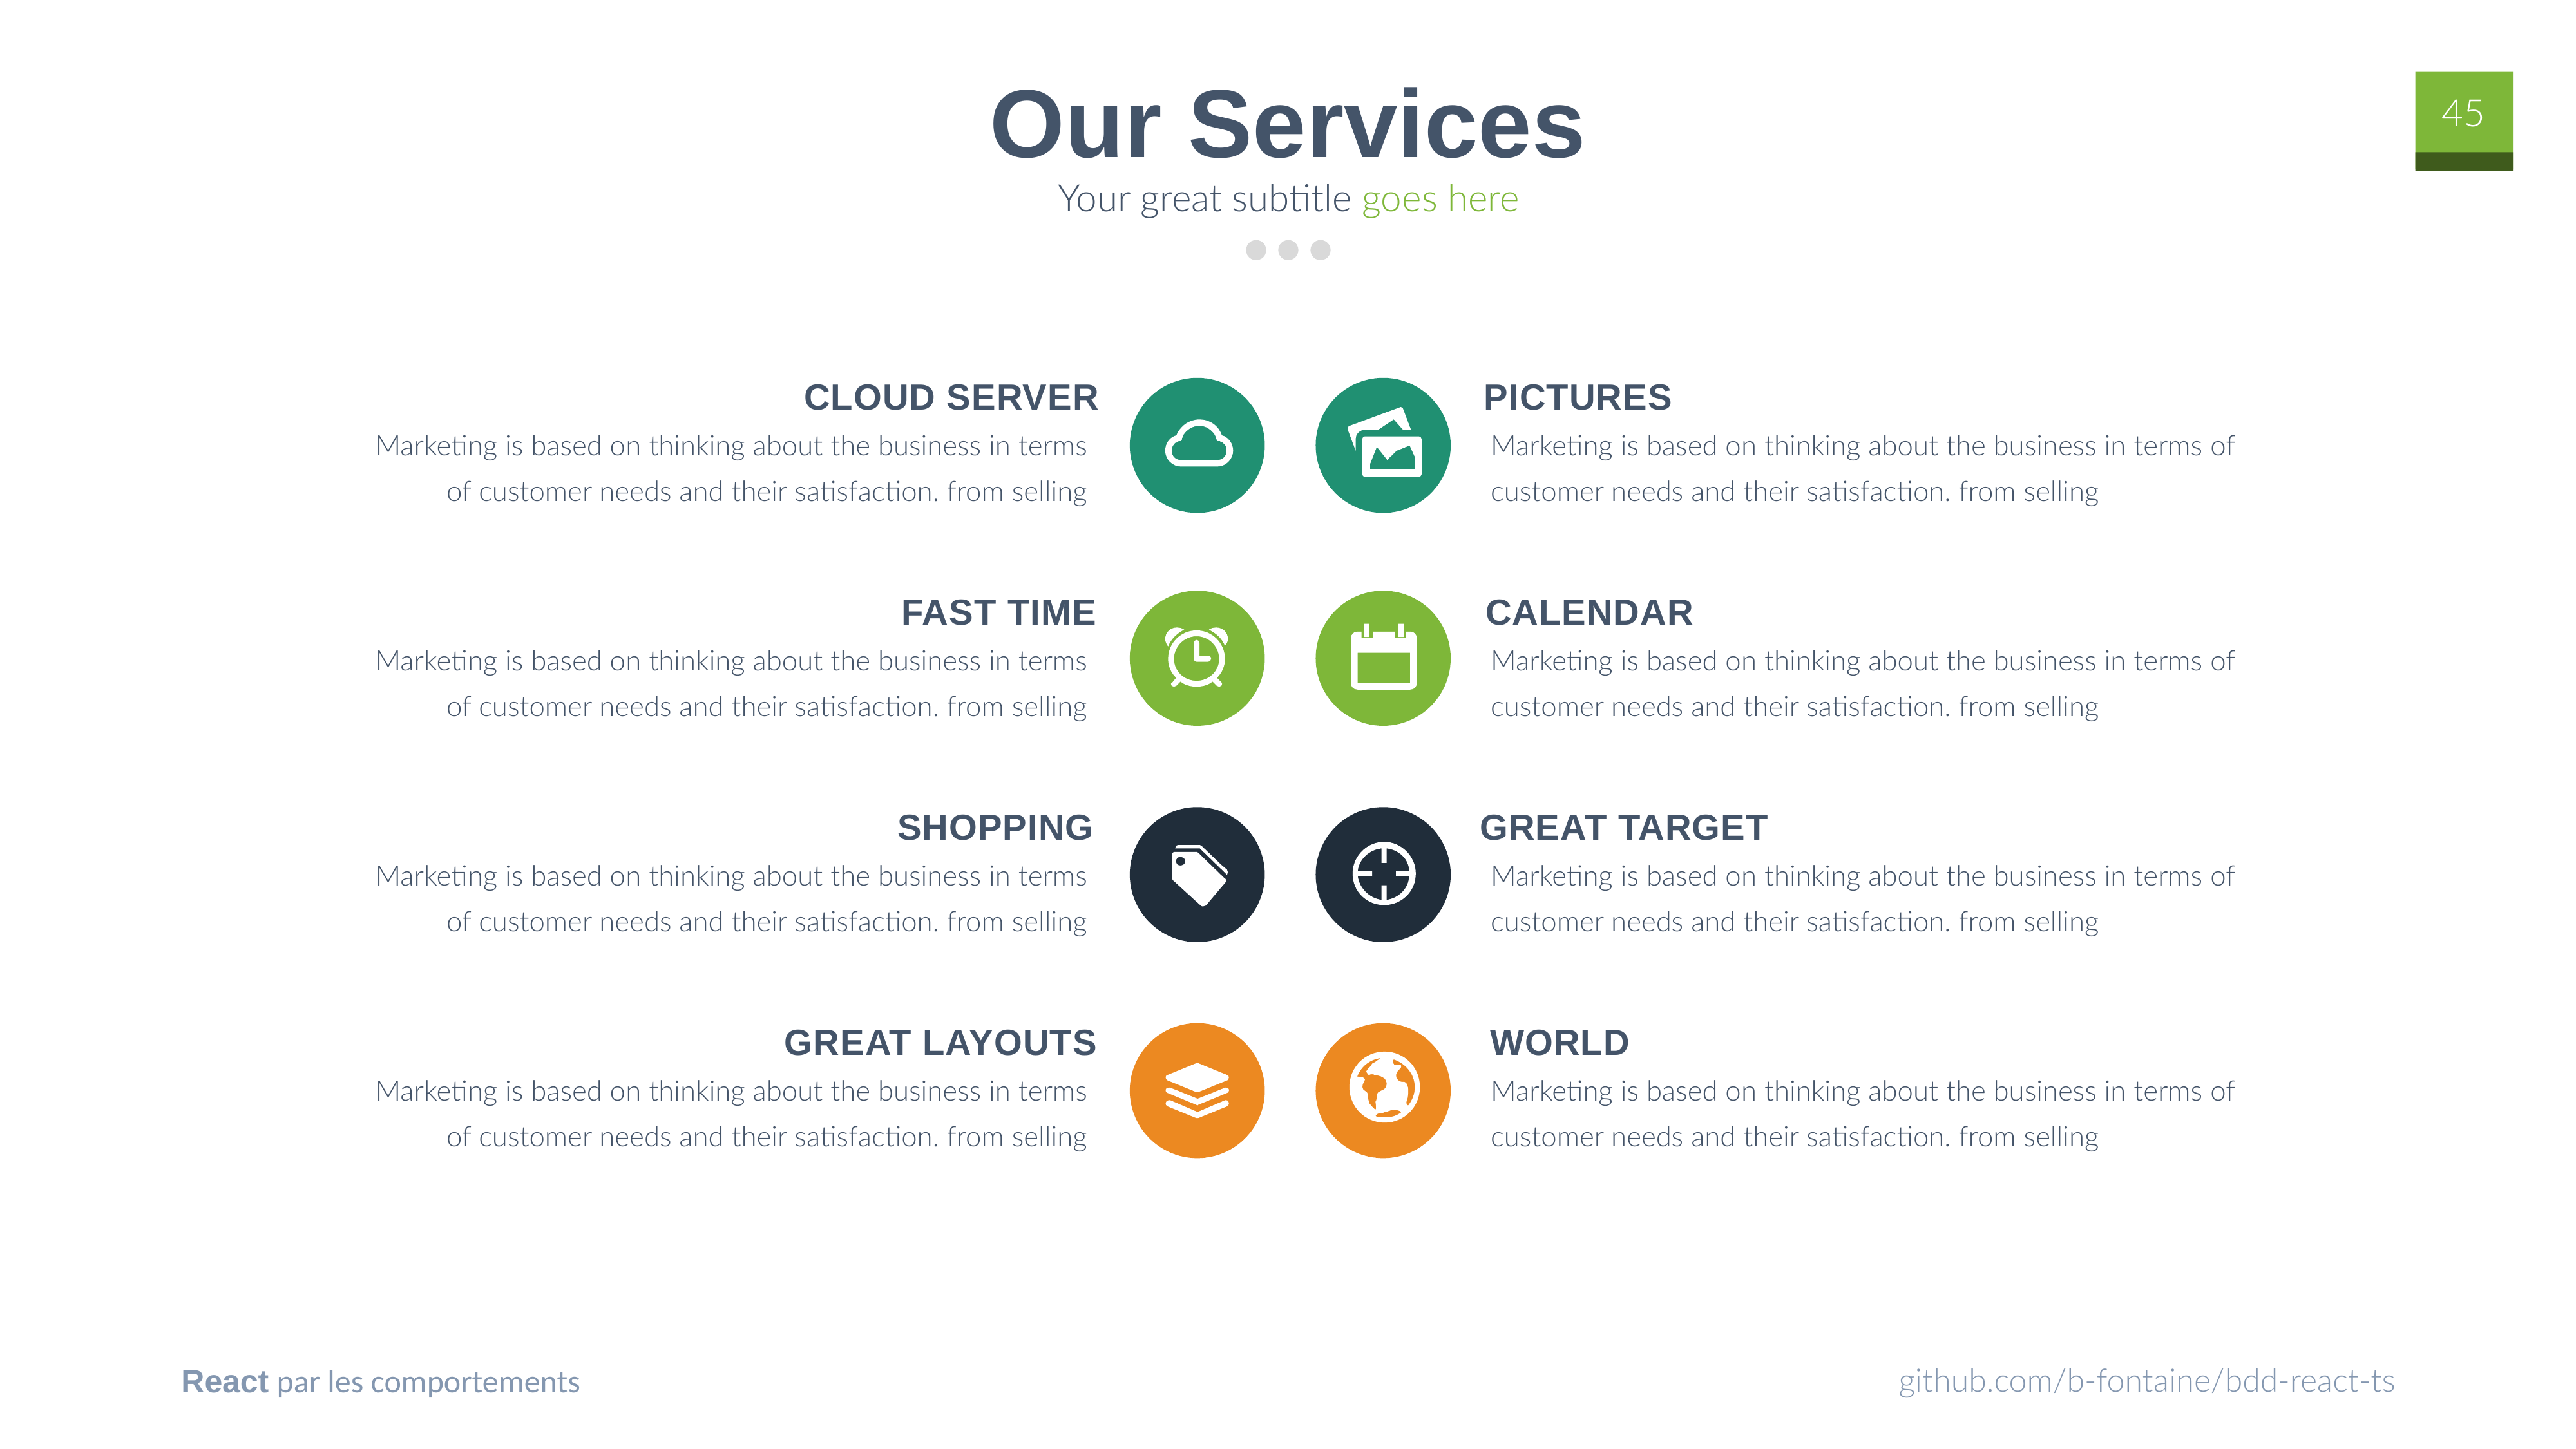

Our Services
Your great subtitle goes here

CLOUD SERVER
PICTURES

Marketing is based on thinking about the business in terms of customer needs and their satisfaction. from selling
Marketing is based on thinking about the business in terms of customer needs and their satisfaction. from selling

FAST TIME
CALENDAR

Marketing is based on thinking about the business in terms of customer needs and their satisfaction. from selling
Marketing is based on thinking about the business in terms of customer needs and their satisfaction. from selling
SHOPPING
GREAT TARGET

Marketing is based on thinking about the business in terms of customer needs and their satisfaction. from selling
Marketing is based on thinking about the business in terms of customer needs and their satisfaction. from selling
GREAT LAYOUTS
WORLD

Marketing is based on thinking about the business in terms of customer needs and their satisfaction. from selling
Marketing is based on thinking about the business in terms of customer needs and their satisfaction. from selling